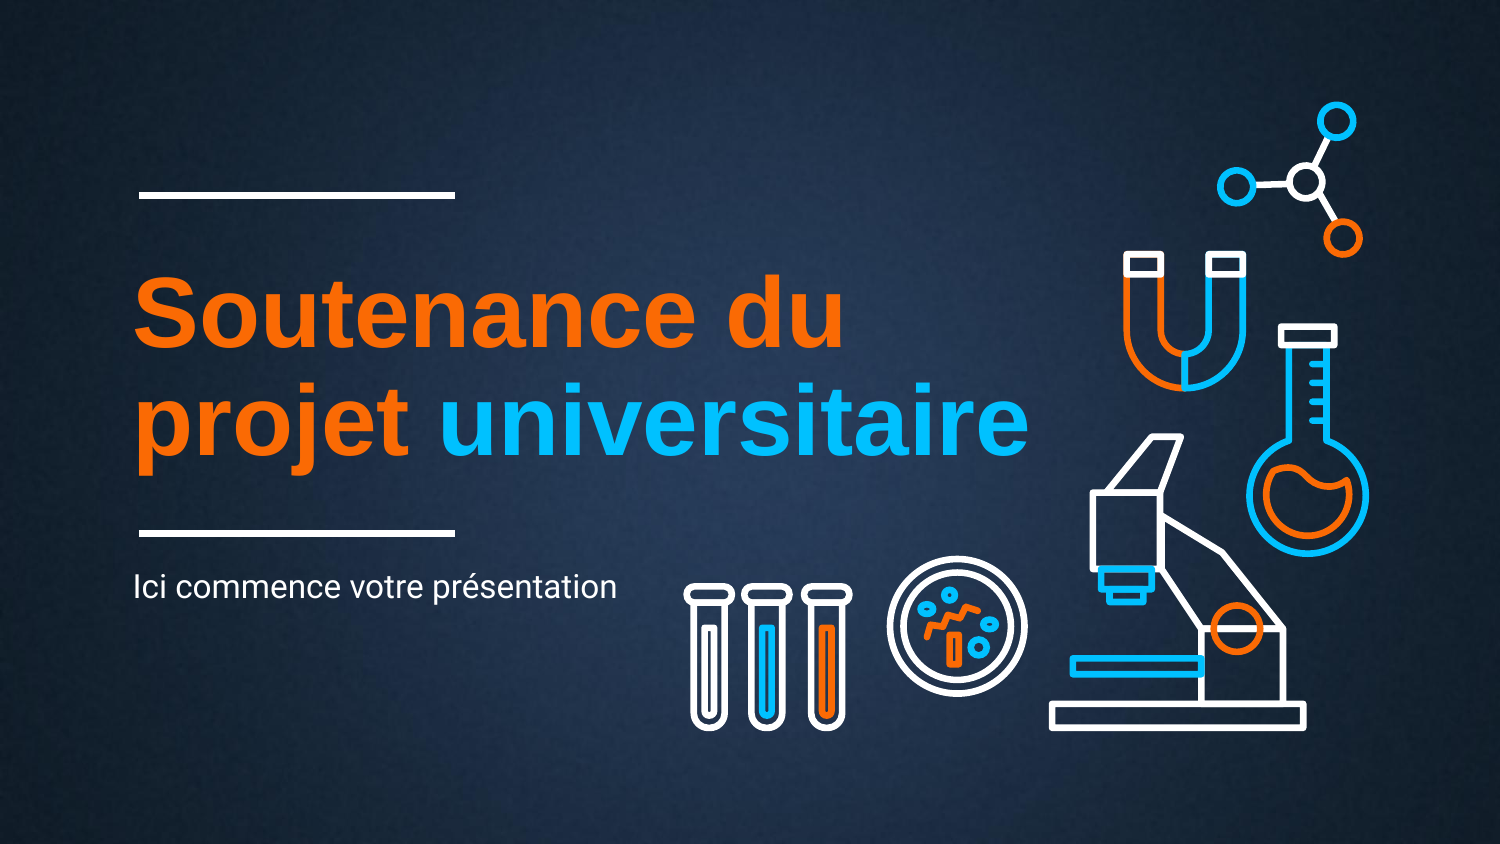

# Soutenance du projet universitaire

Ici commence votre présentation